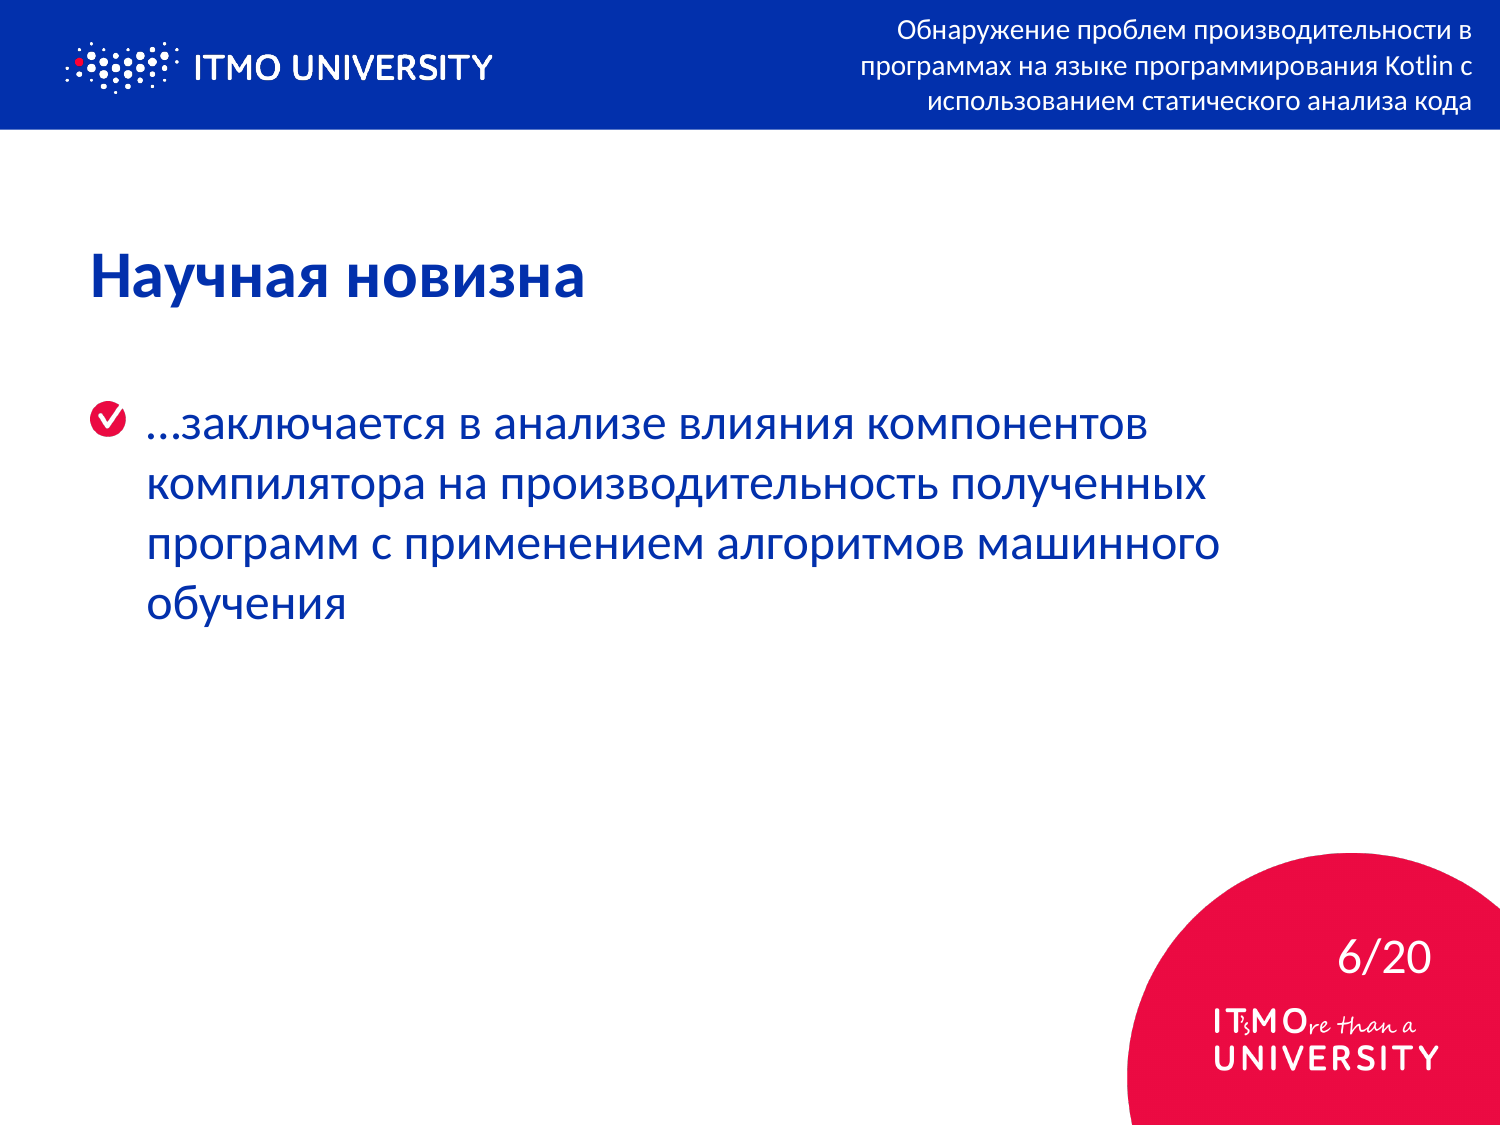

Обнаружение проблем производительности в программах на языке программирования Kotlin с использованием статического анализа кода
# Научная новизна
…заключается в анализе влияния компонентов компилятора на производительность полученных программ с применением алгоритмов машинного обучения

6/20